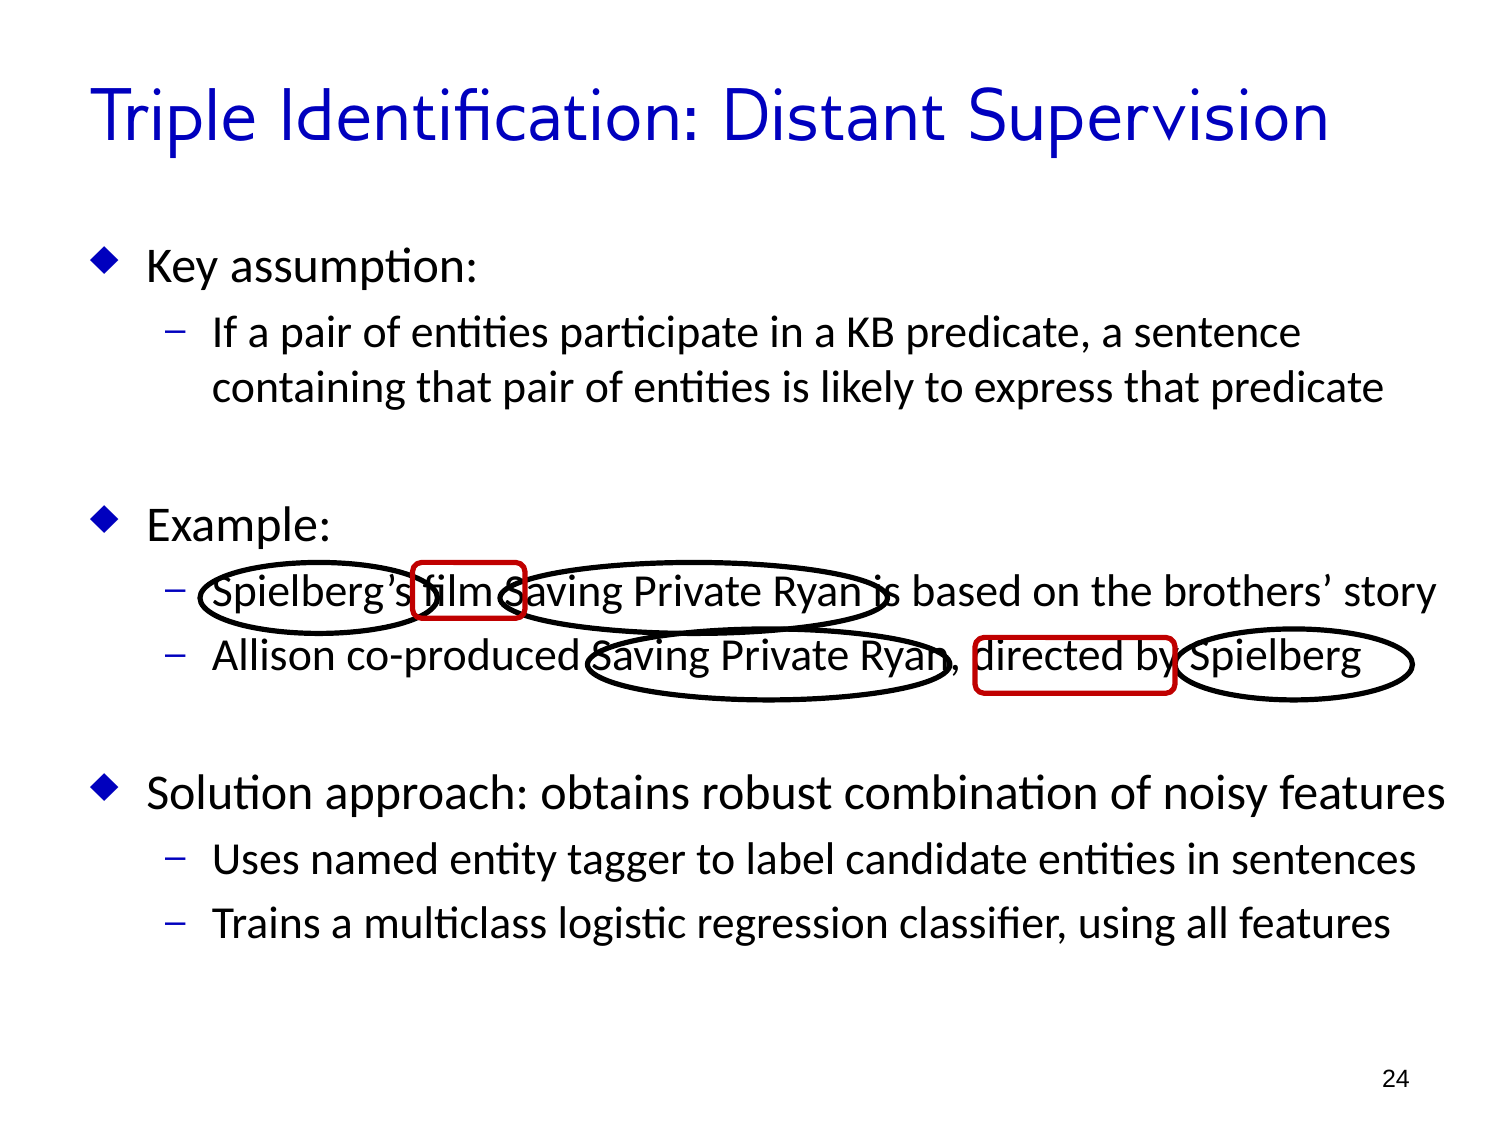

Triple Identification: Distant Supervision
Key assumption:
If a pair of entities participate in a KB predicate, a sentence containing that pair of entities is likely to express that predicate

Example:
Spielberg’s film Saving Private Ryan is based on the brothers’ story
Allison co-produced Saving Private Ryan, directed by Spielberg

Solution approach: obtains robust combination of noisy features
Uses named entity tagger to label candidate entities in sentences
Trains a multiclass logistic regression classifier, using all features

24